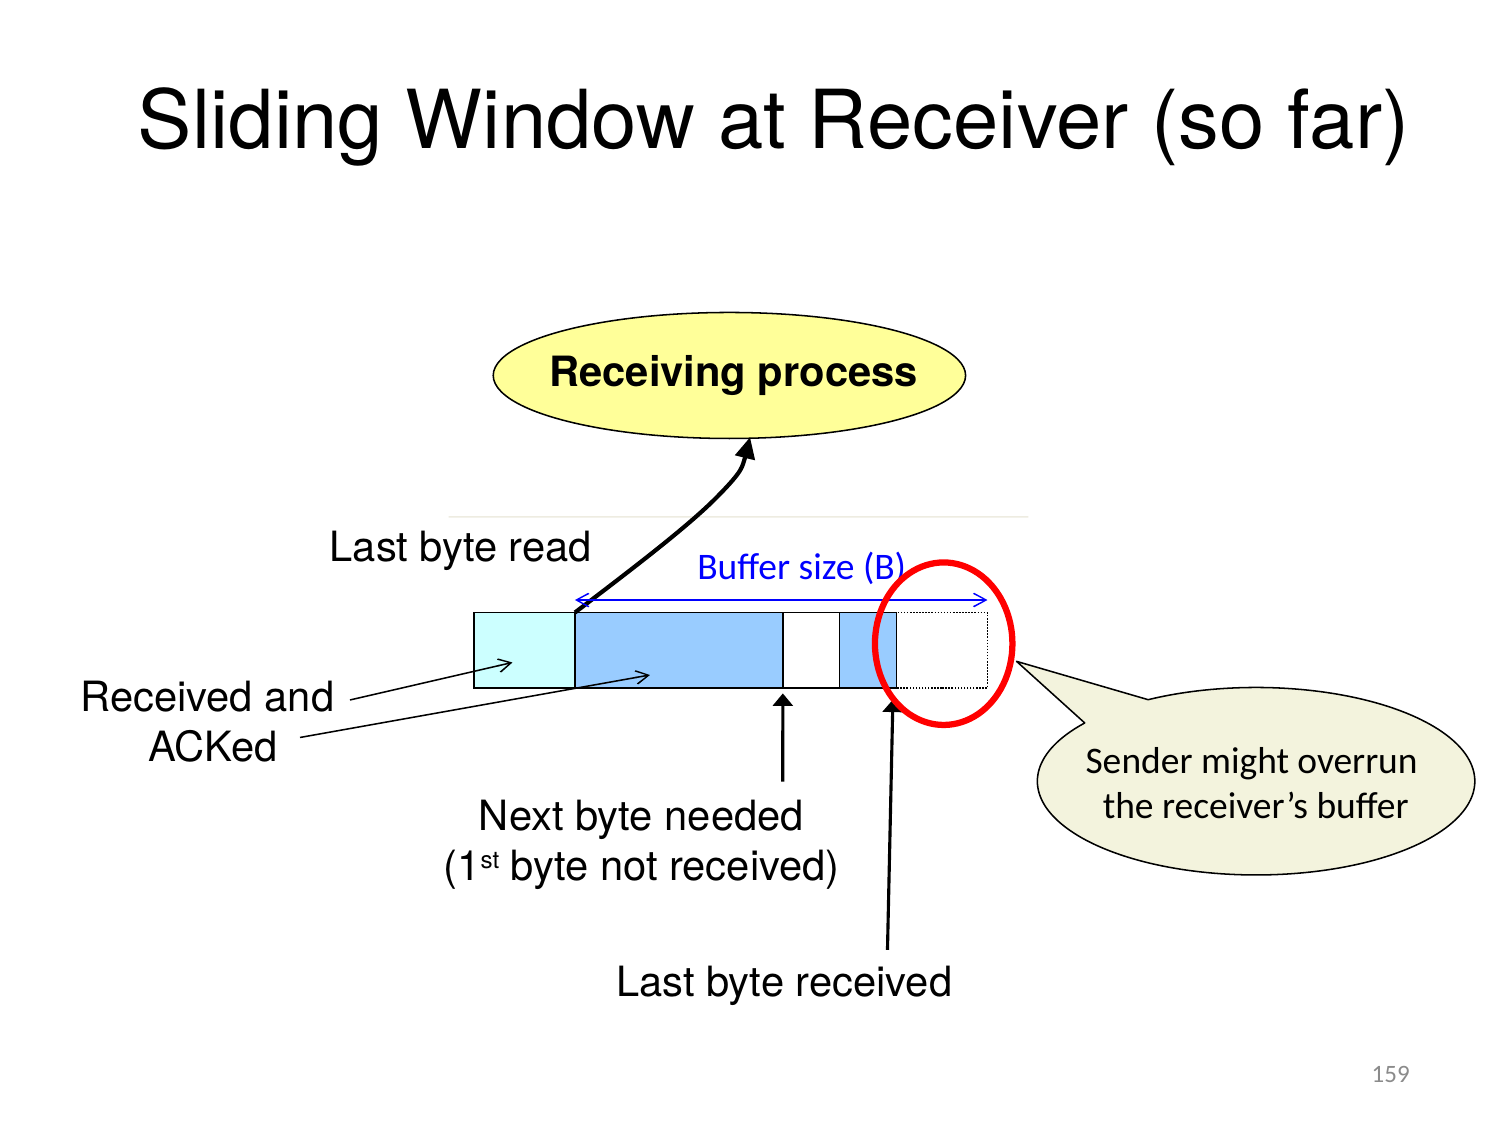

# Sliding Window at Receiver (so far)

Receiving process

Last byte read

Buffer size (B)

Received and
ACKed
Sender might overrun
the receiver’s buffer

Next byte needed
(1st byte not received)

Last byte received
159